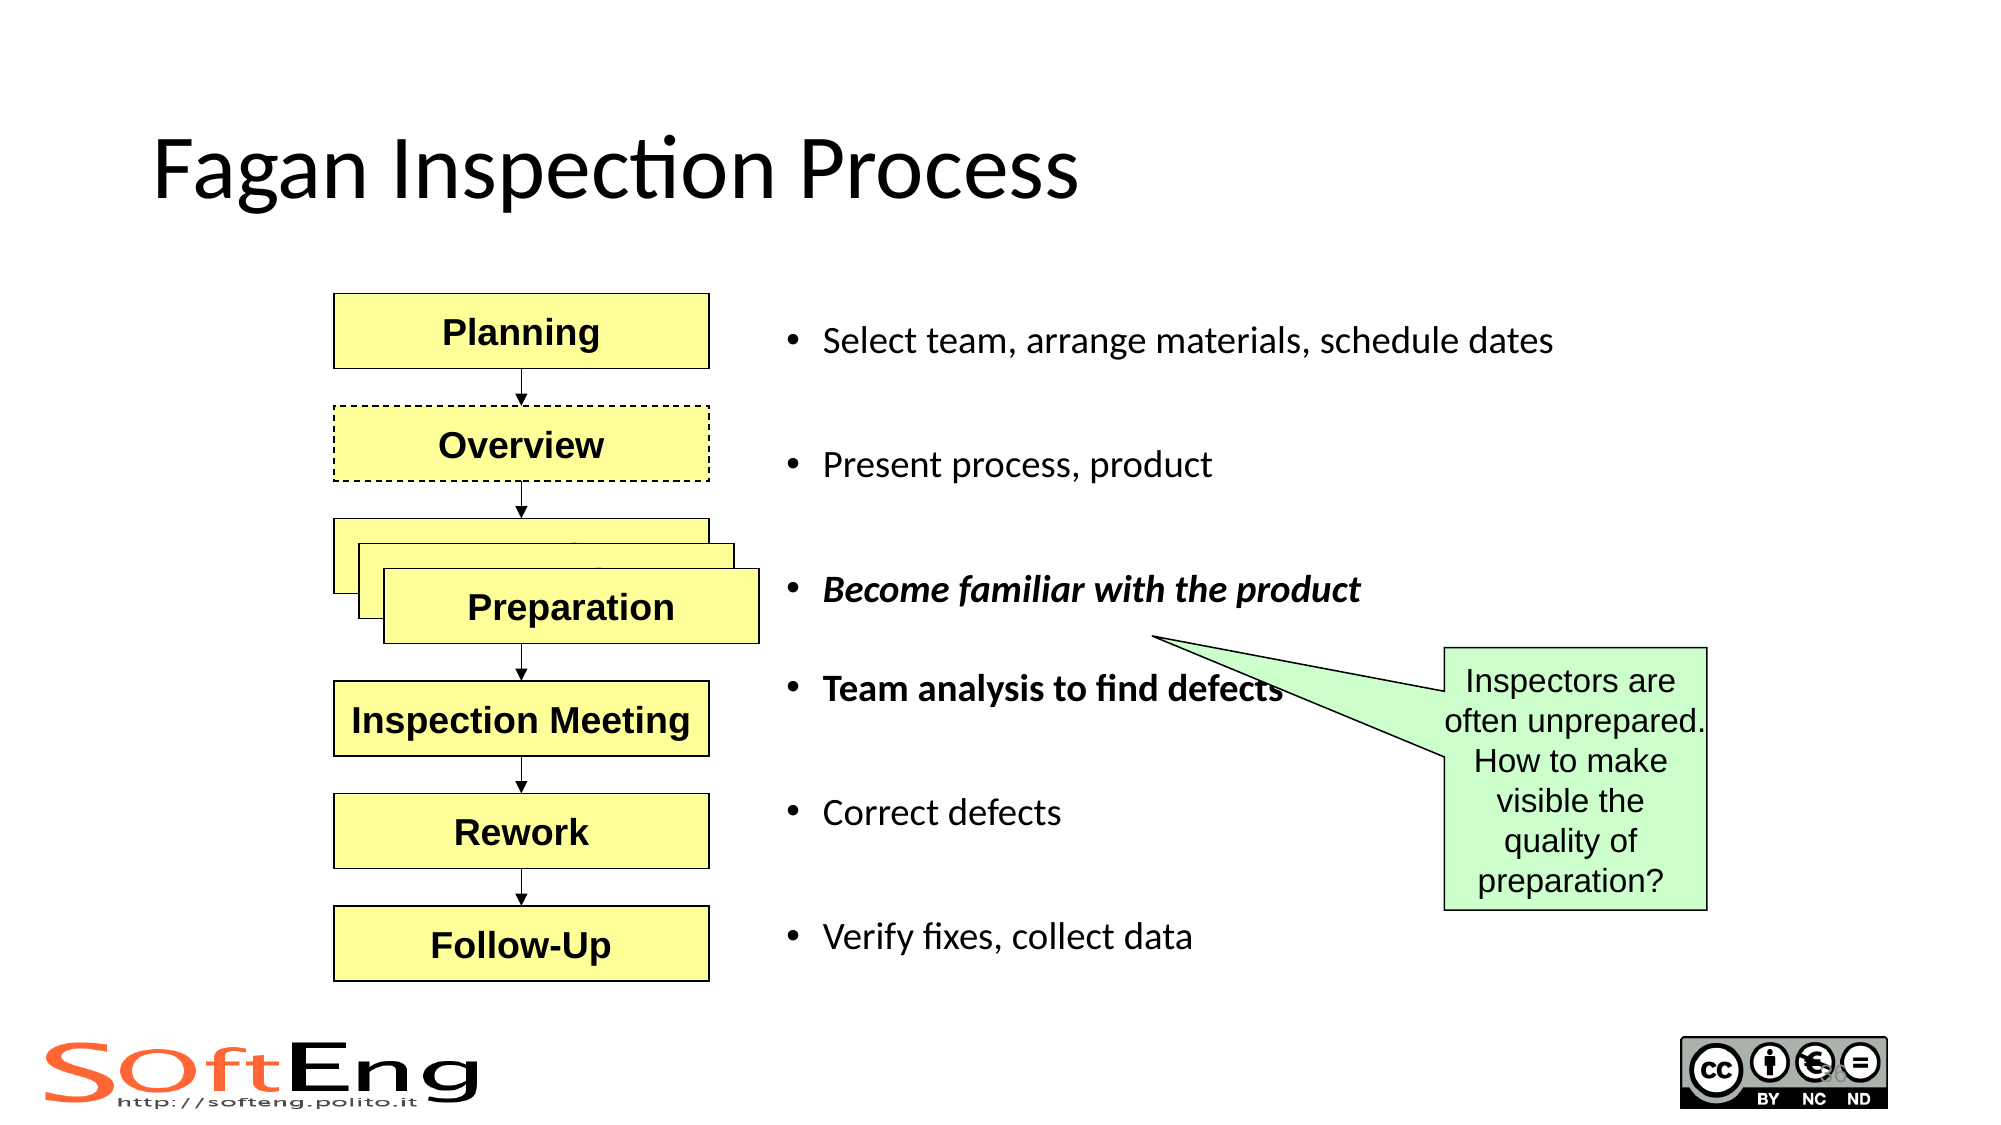

# Fagan Inspection Process

Select team, arrange materials, schedule dates

Present process, product

Become familiar with the product
Team analysis to find defects

Correct defects

Verify fixes, collect data

Planning
Overview
Preparation
Preparation
Preparation
Inspectors are
often unprepared.
How to make
visible the
quality of
preparation?
Inspection Meeting
Rework
Follow-Up
36